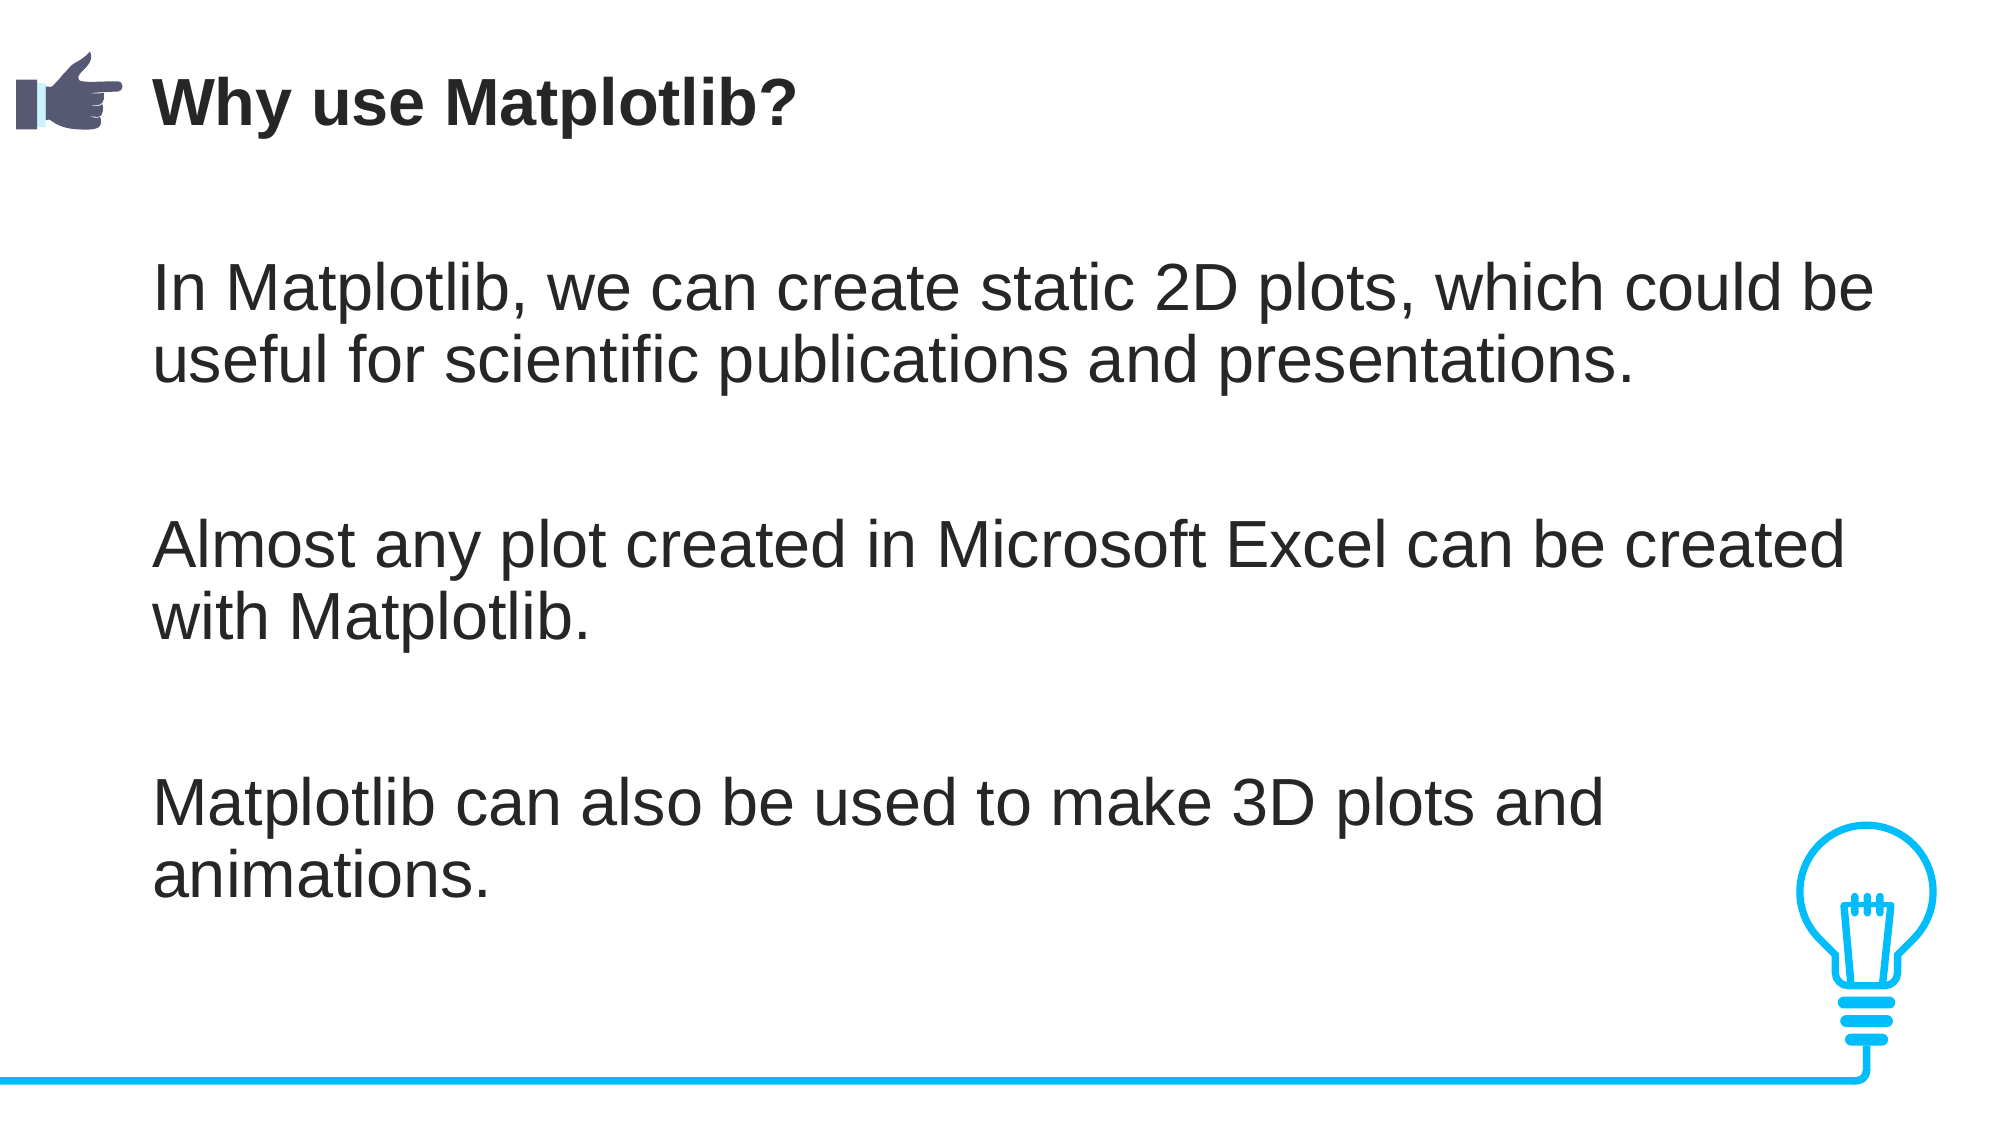

Why use Matplotlib?

In Matplotlib, we can create static 2D plots, which could be useful for scientific publications and presentations.

Almost any plot created in Microsoft Excel can be created with Matplotlib.

Matplotlib can also be used to make 3D plots and animations.